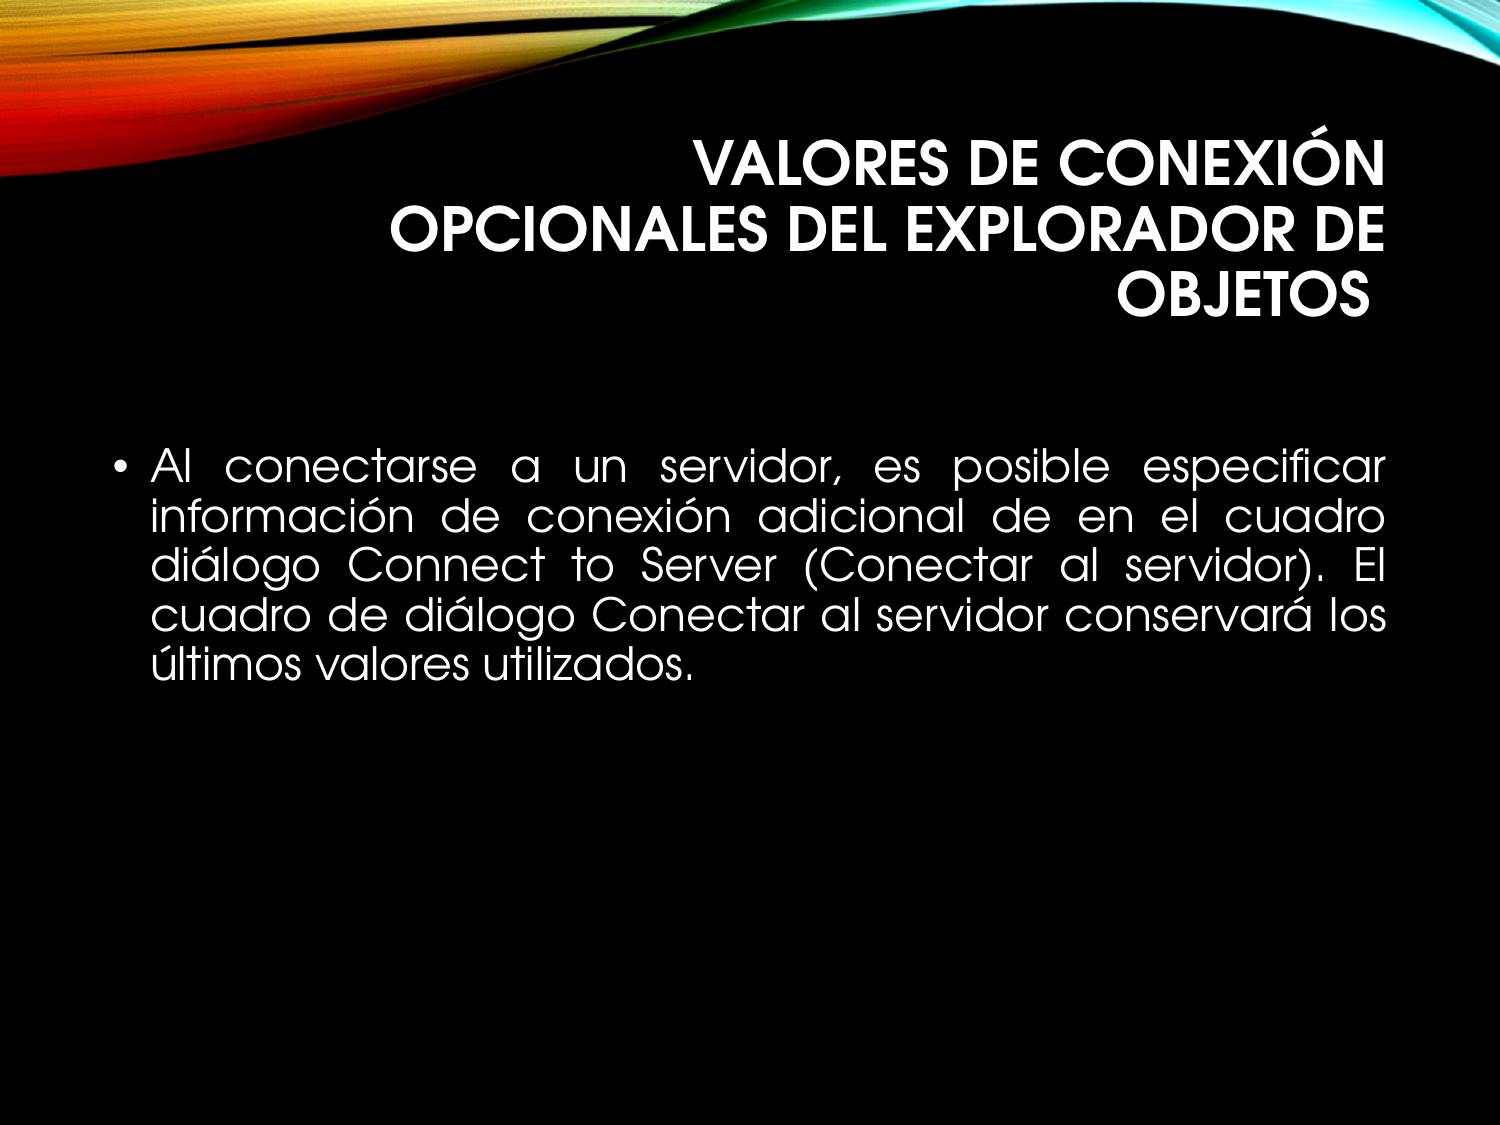

# VALORES DE CONEXIÓN OPCIONALES DEL EXPLORADOR DE OBJETOS

Al conectarse a un servidor, es posible especificar información de conexión adicional de en el cuadro diálogo Connect to Server (Conectar al servidor). El cuadro de diálogo Conectar al servidor conservará los últimos valores utilizados.